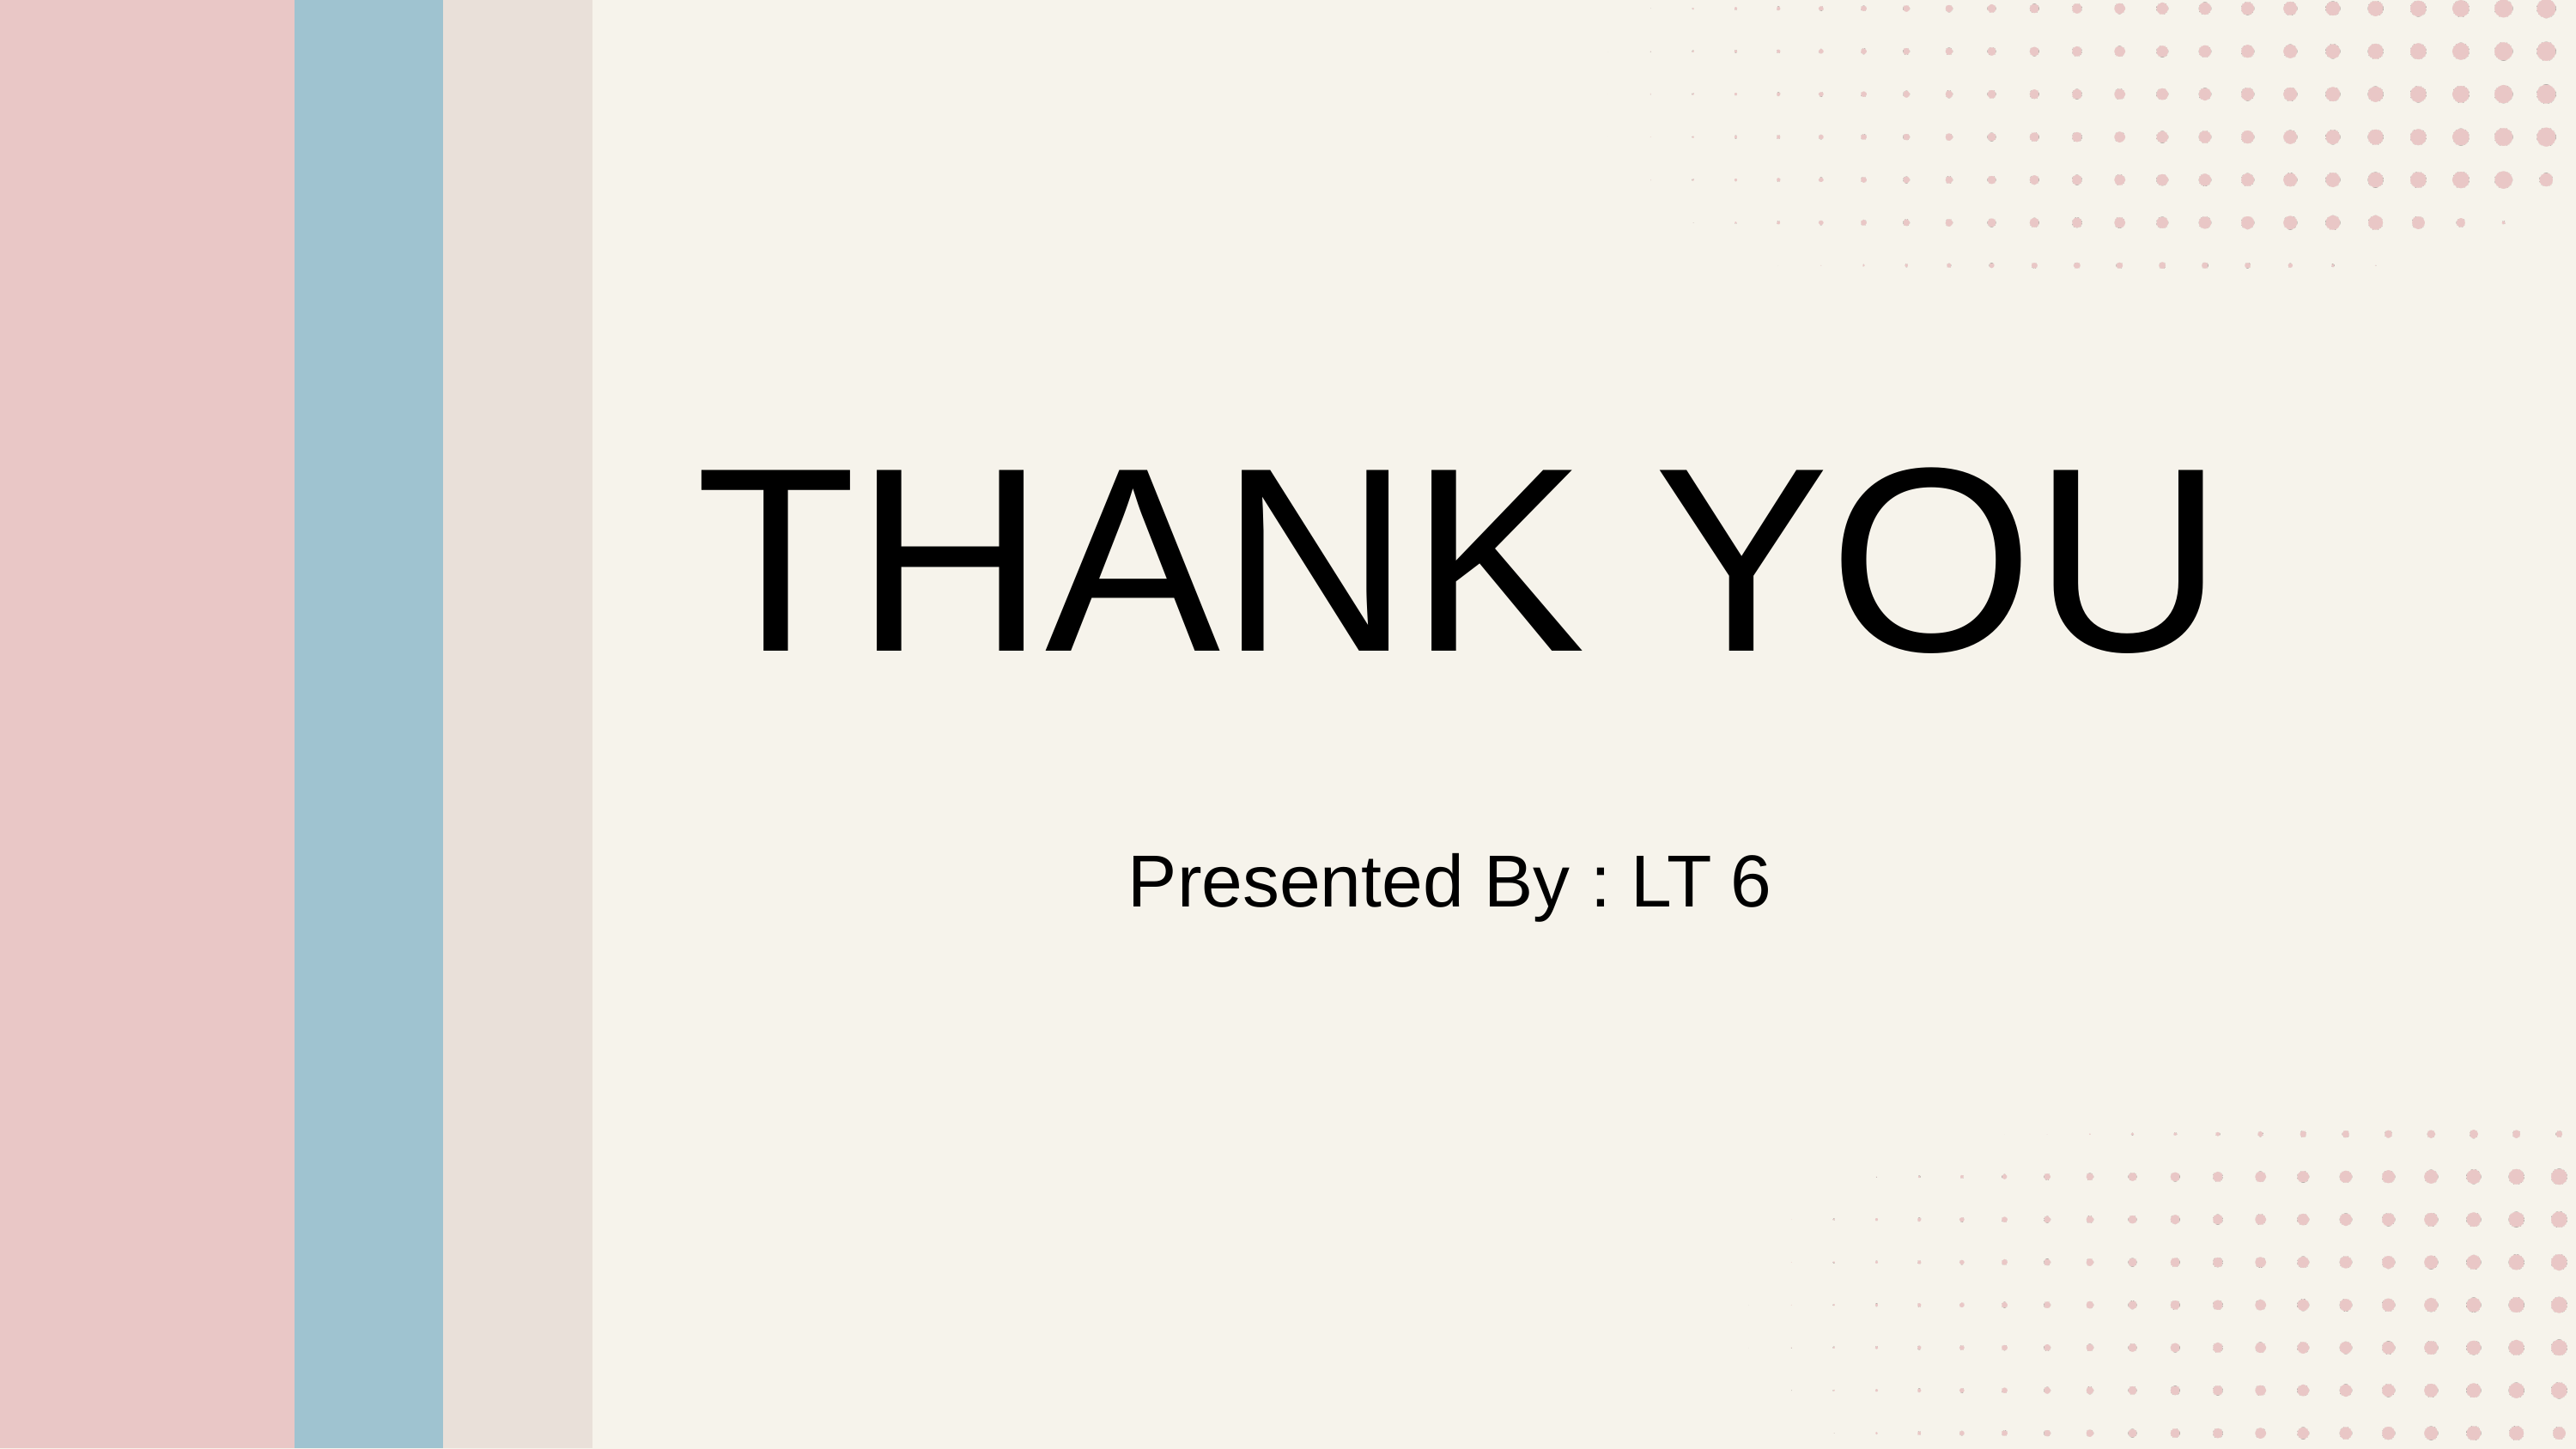

THANK YOU
Presented By : LT 6